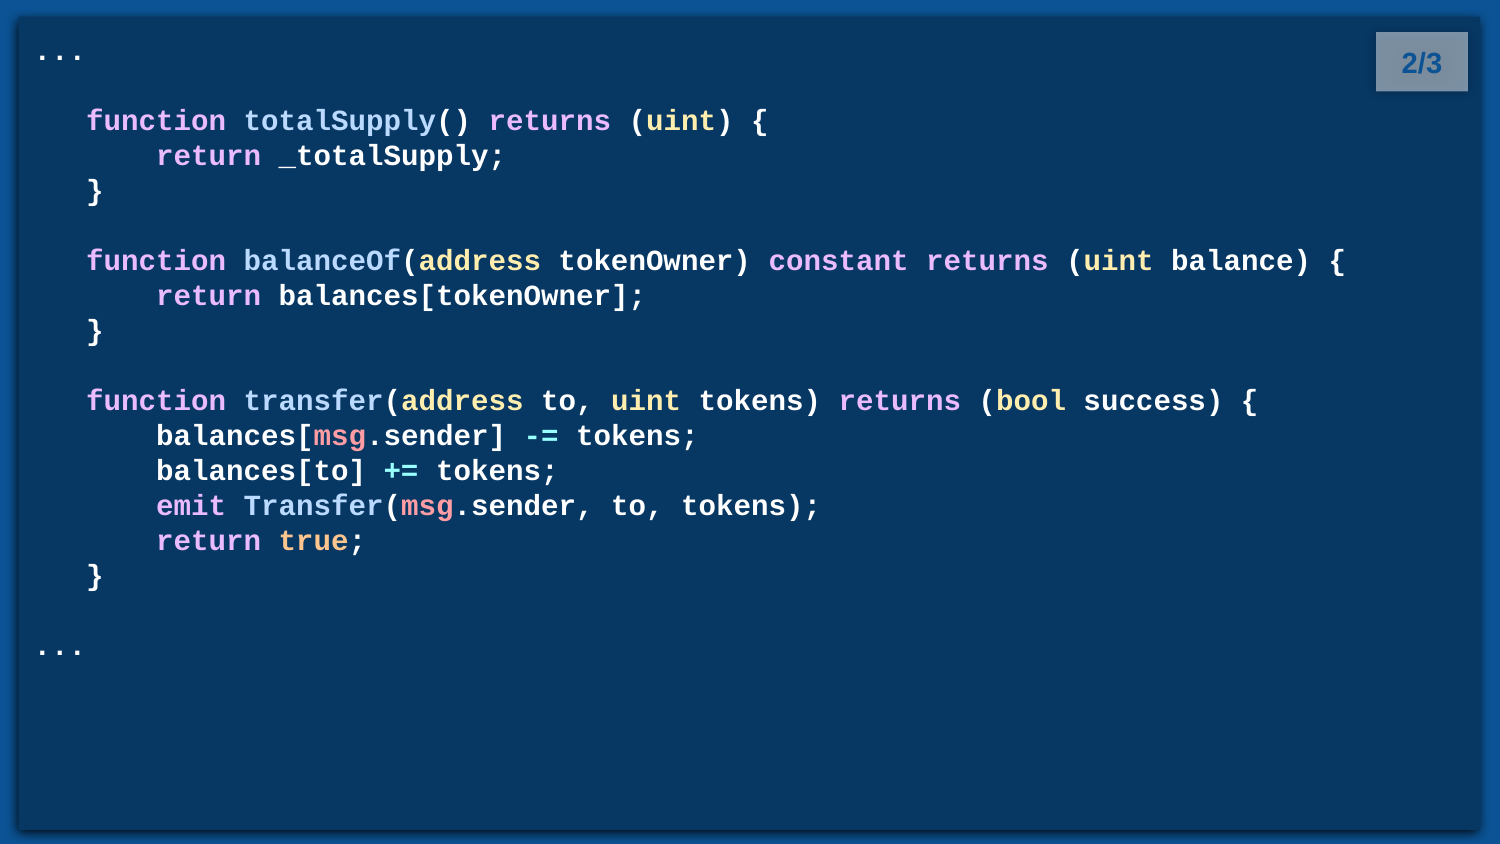

...

   function totalSupply() returns (uint) {
       return _totalSupply;
   }
   function balanceOf(address tokenOwner) constant returns (uint balance) {
       return balances[tokenOwner];
   }
   function transfer(address to, uint tokens) returns (bool success) {
       balances[msg.sender] -= tokens;
       balances[to] += tokens;
       emit Transfer(msg.sender, to, tokens);
       return true;
   }

...
2/3